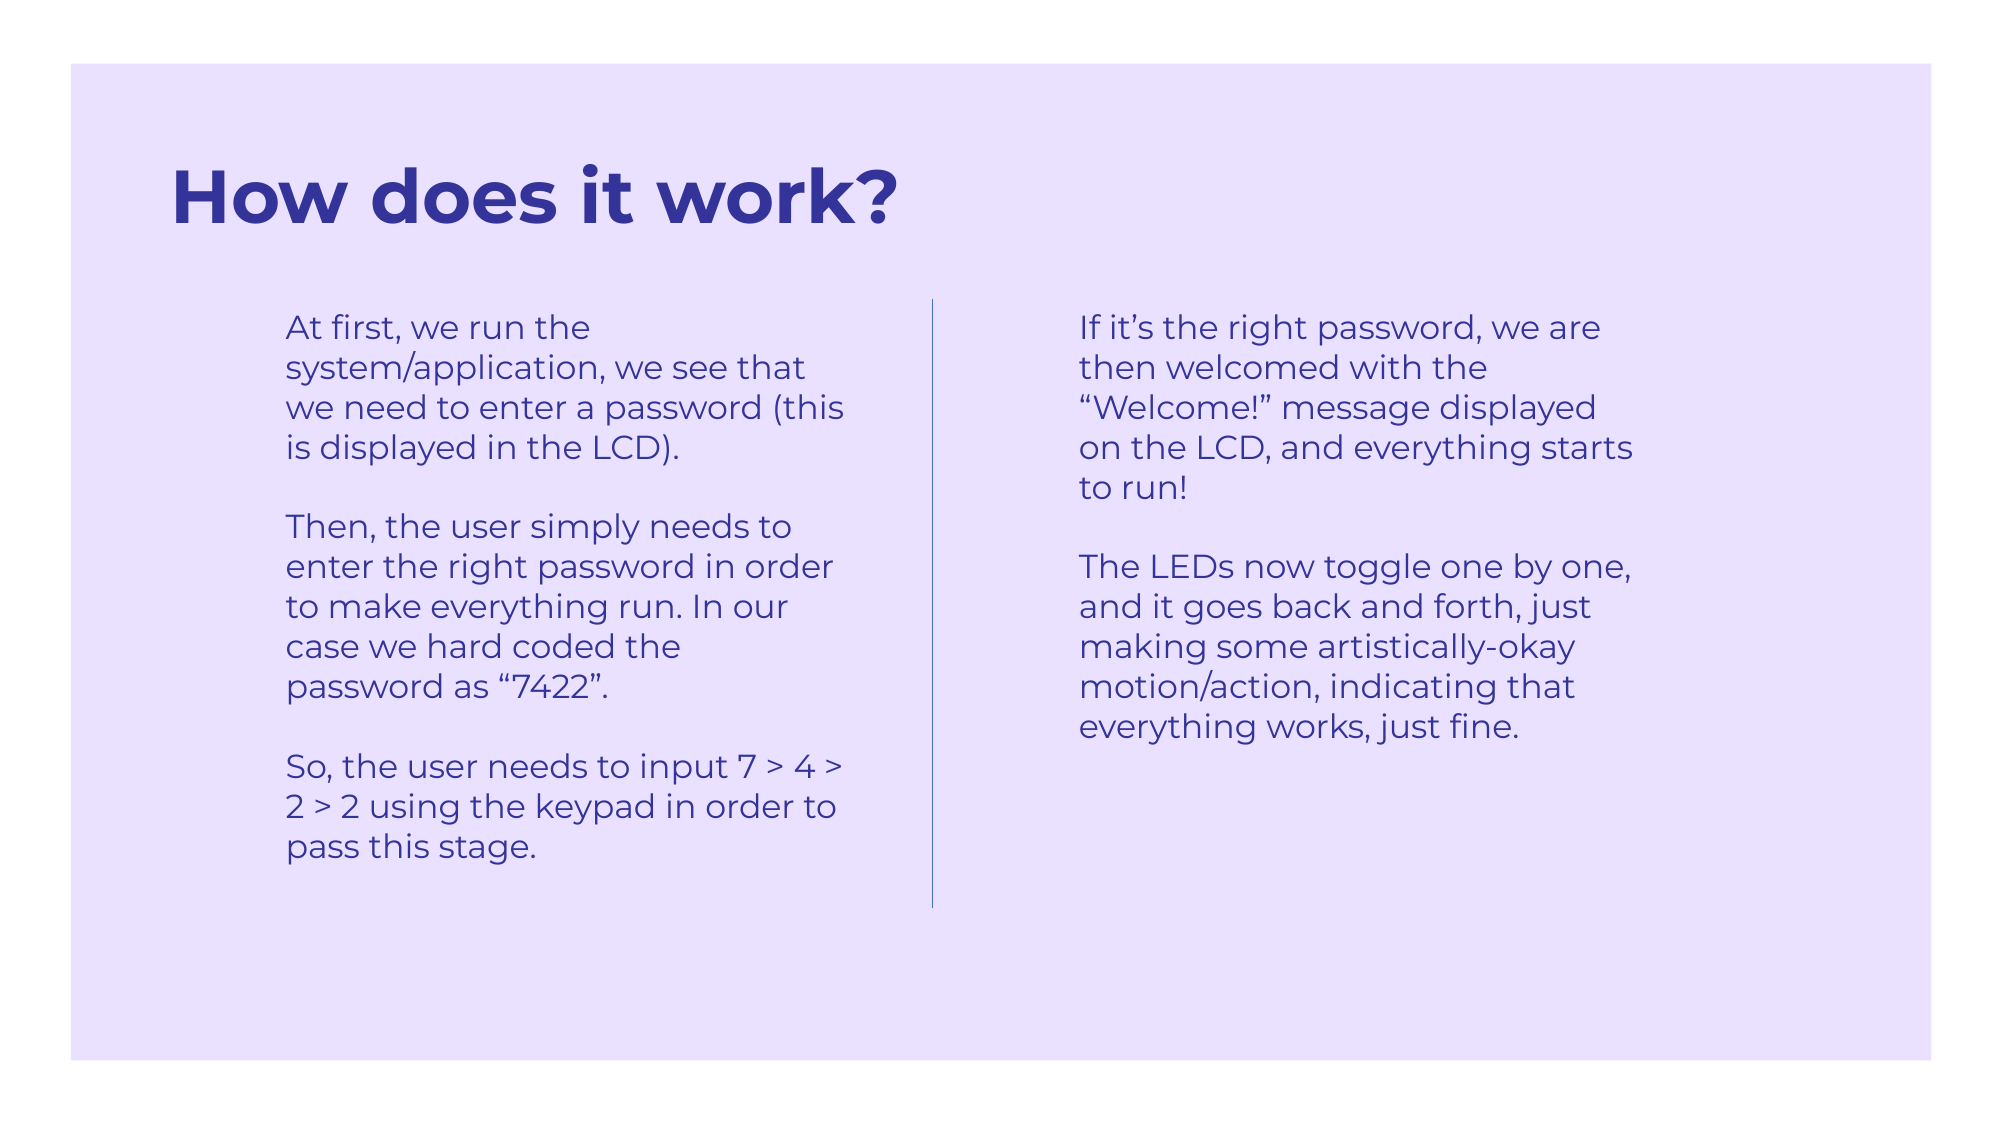

How does it work?
At first, we run the system/application, we see that we need to enter a password (this is displayed in the LCD).

Then, the user simply needs to enter the right password in order to make everything run. In our case we hard coded the password as “7422”.

So, the user needs to input 7 > 4 > 2 > 2 using the keypad in order to pass this stage.

If it’s the right password, we are then welcomed with the “Welcome!” message displayed on the LCD, and everything starts to run!

The LEDs now toggle one by one, and it goes back and forth, just making some artistically-okay motion/action, indicating that everything works, just fine.